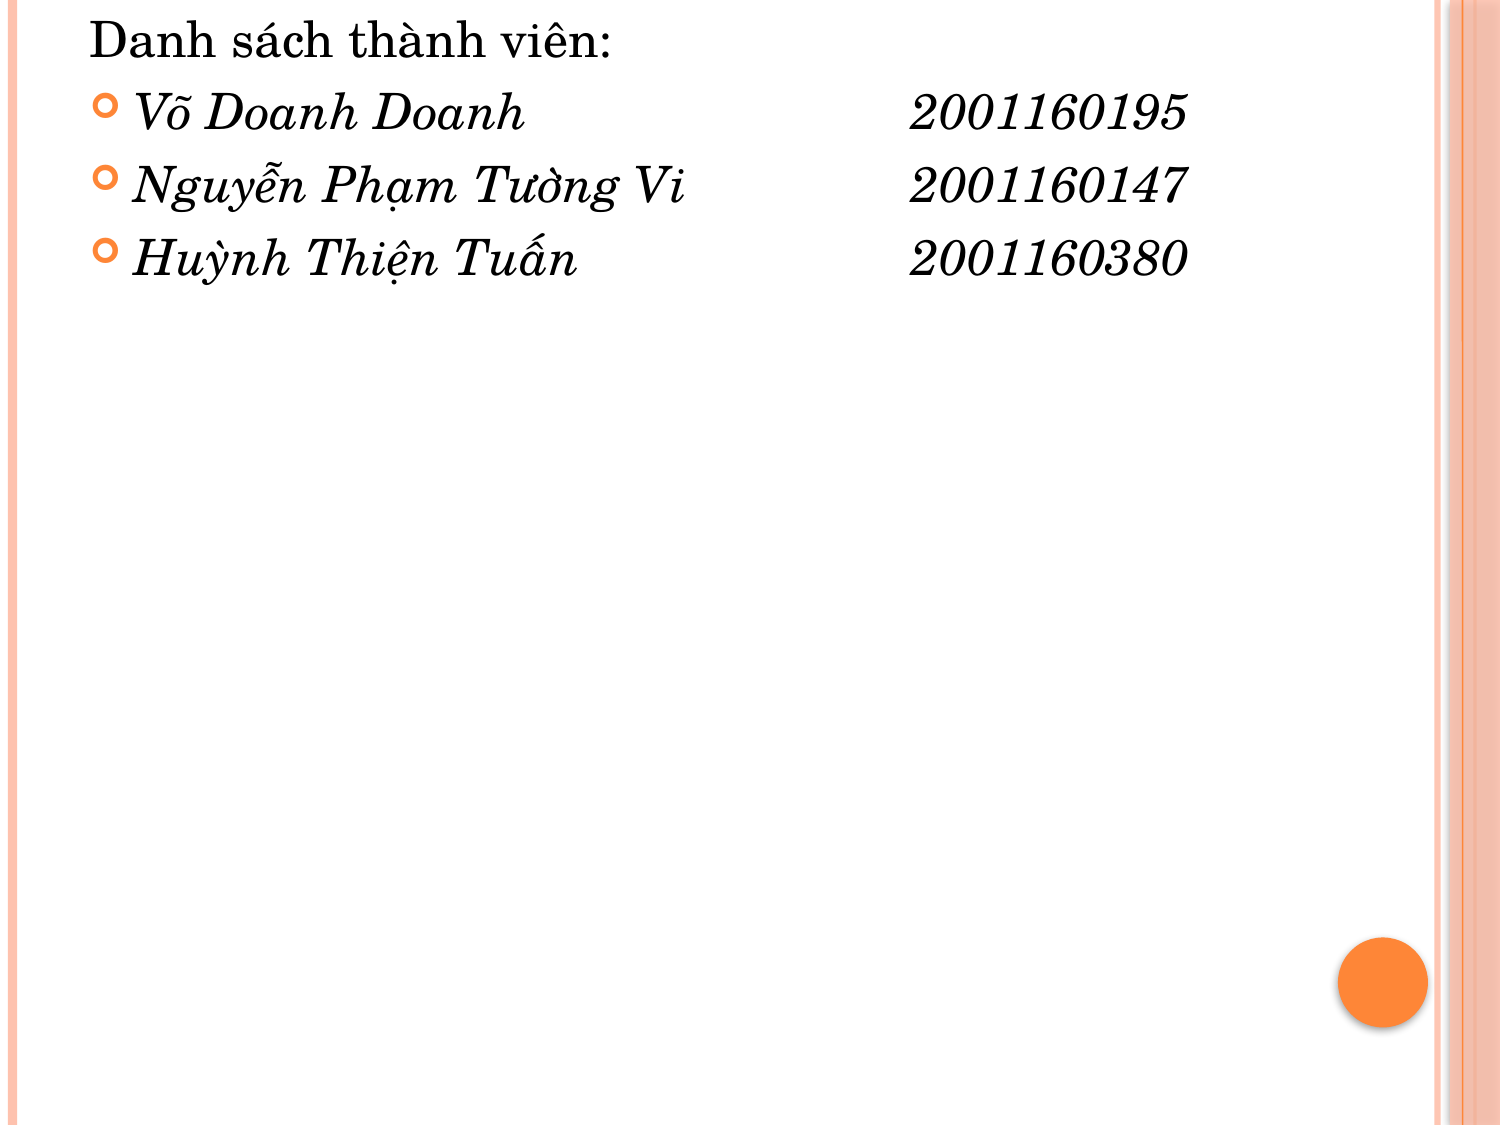

Danh sách thành viên:
Võ Doanh Doanh 	2001160195
Nguyễn Phạm Tường Vi 	2001160147
Huỳnh Thiện Tuấn 	2001160380